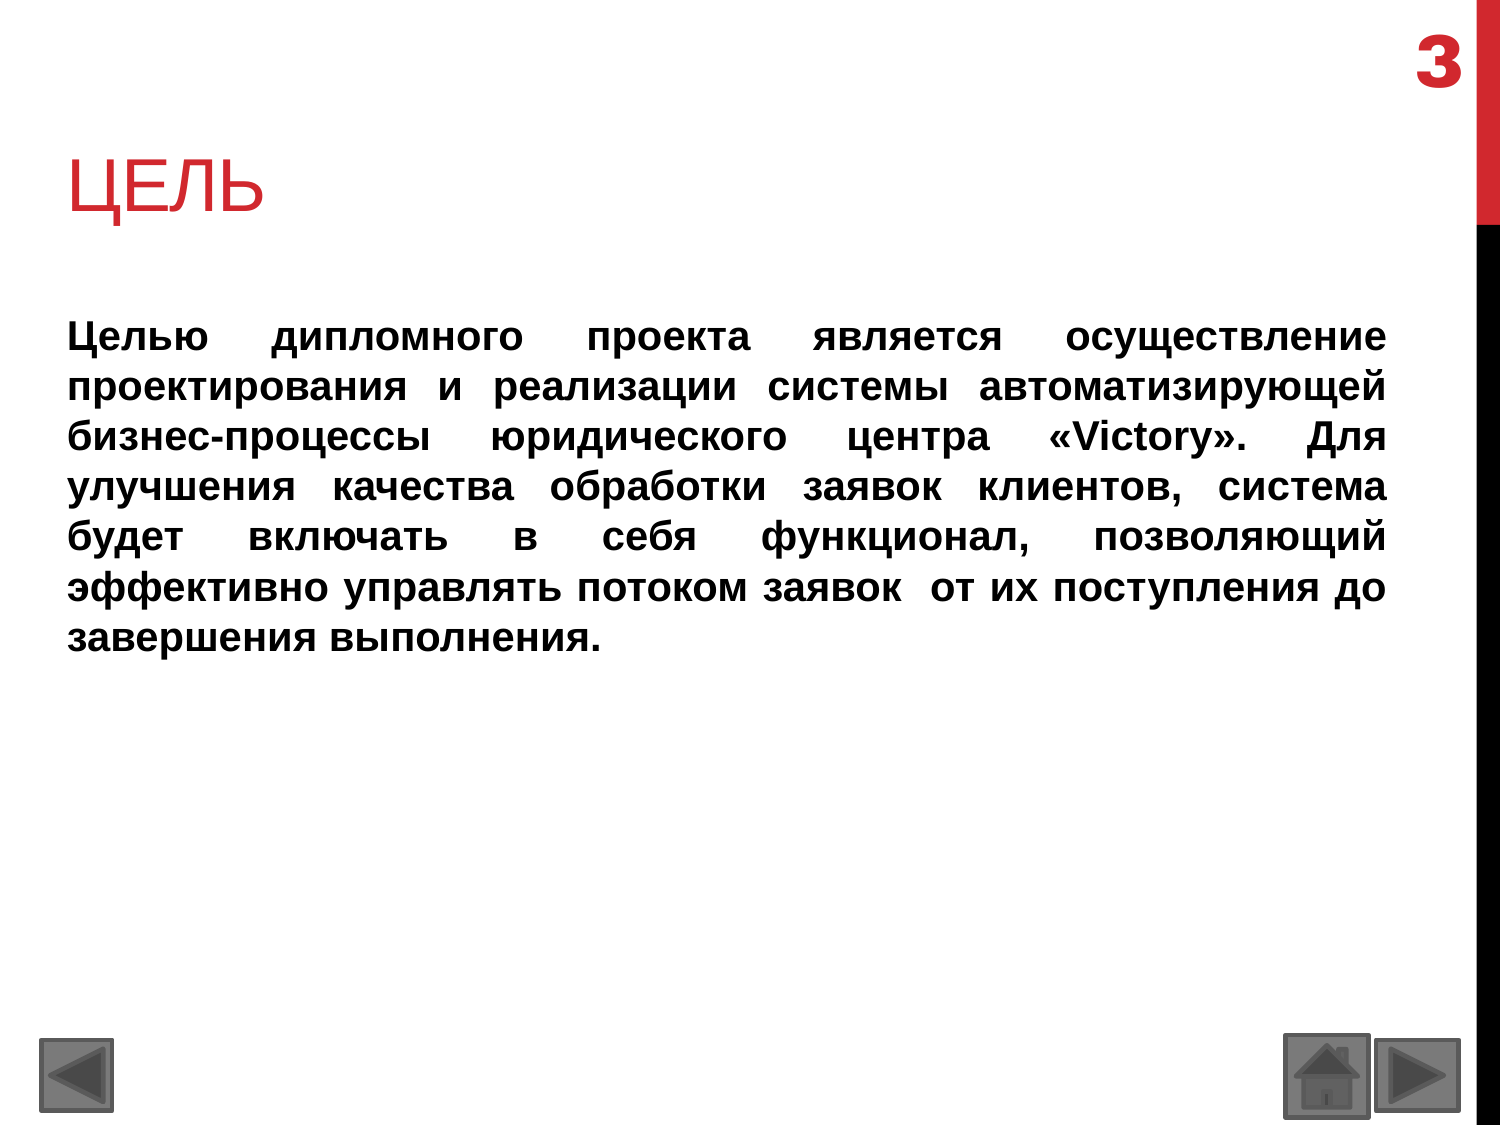

3
# Цель
Целью дипломного проекта является осуществление проектирования и реализации системы автоматизирующей бизнес-процессы юридического центра «Victory». Для улучшения качества обработки заявок клиентов, система будет включать в себя функционал, позволяющий эффективно управлять потоком заявок  от их поступления до завершения выполнения.